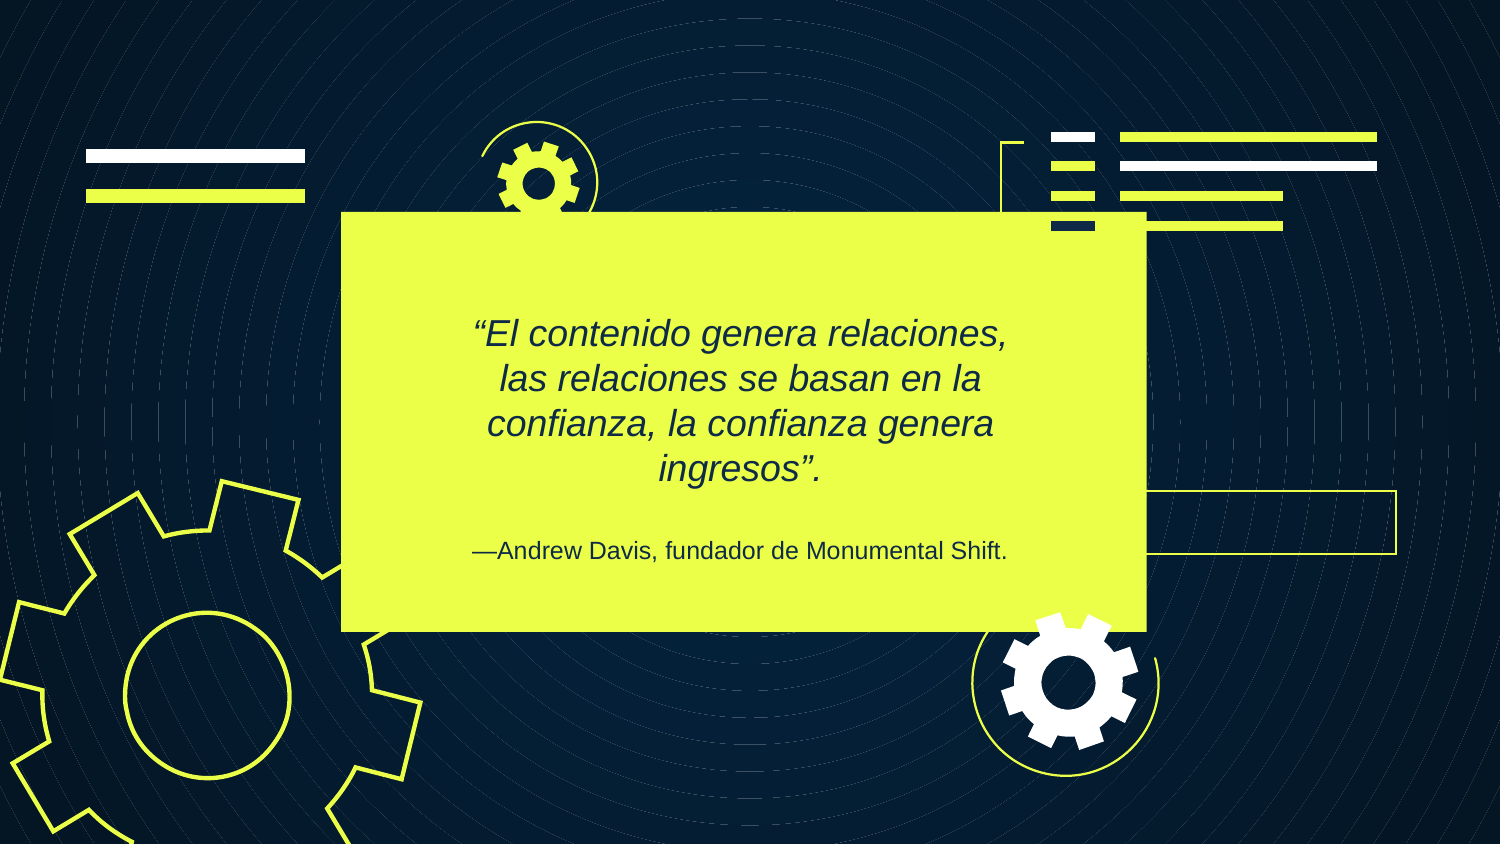

# —Andrew Davis, fundador de Monumental Shift.
“El contenido genera relaciones, las relaciones se basan en la confianza, la confianza genera ingresos”.